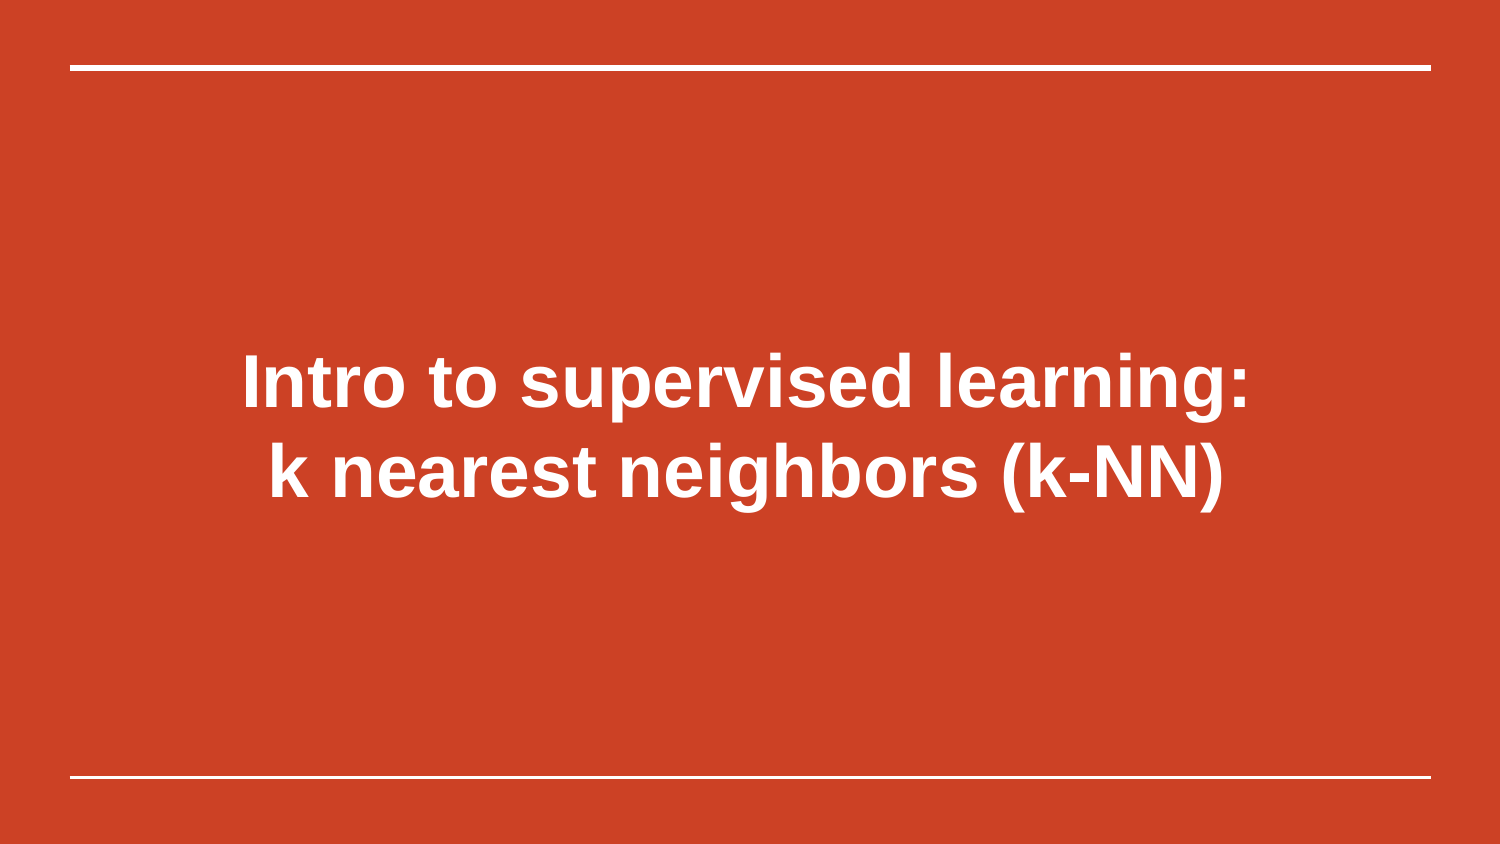

# Intro to supervised learning:
k nearest neighbors (k-NN)